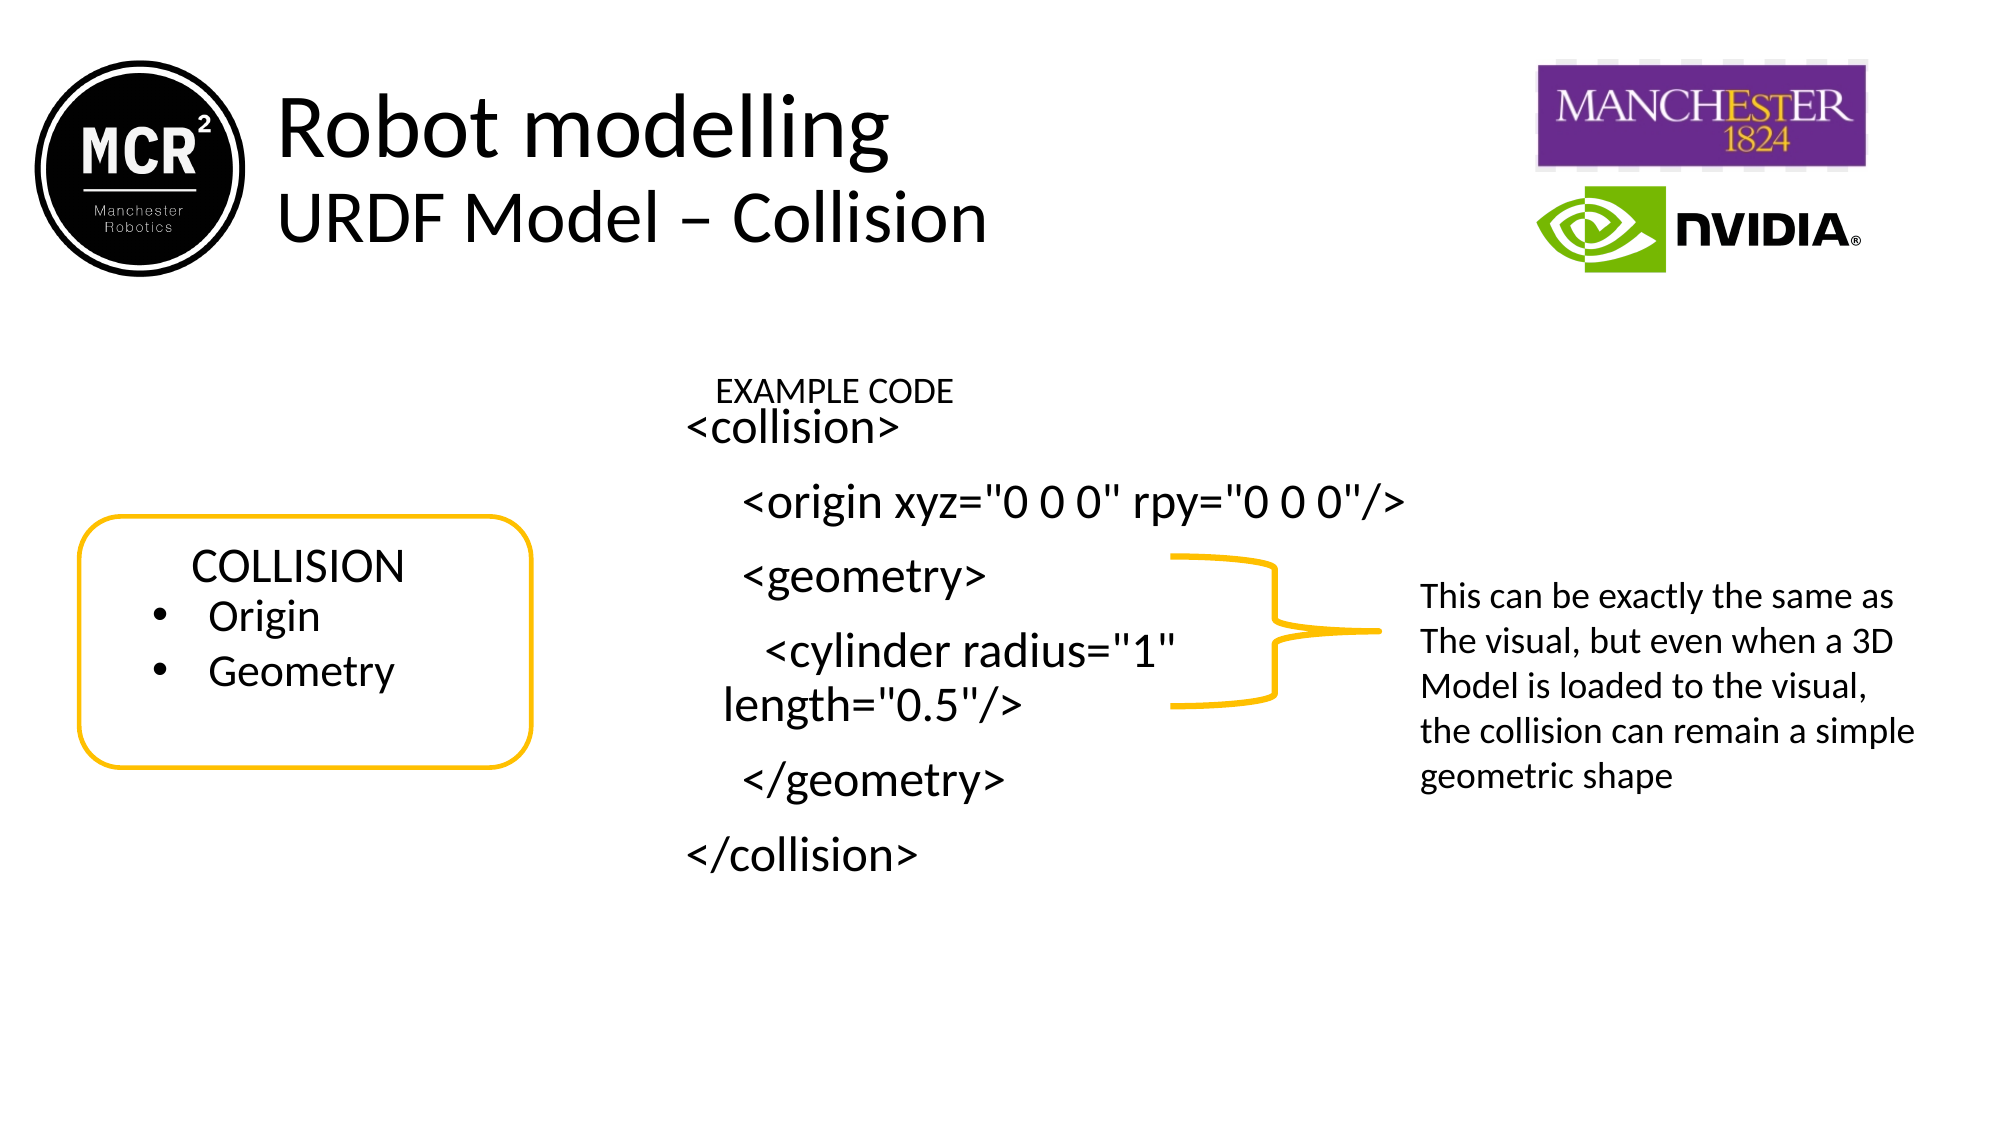

Robot modelling
URDF Model – Collision
EXAMPLE CODE
<collision>
     <origin xyz="0 0 0" rpy="0 0 0"/>
     <geometry>
       <cylinder radius="1" length="0.5"/>
     </geometry>
</collision>

COLLISION
Origin
Geometry

This can be exactly the same as
The visual, but even when a 3D
Model is loaded to the visual,
the collision can remain a simple
geometric shape